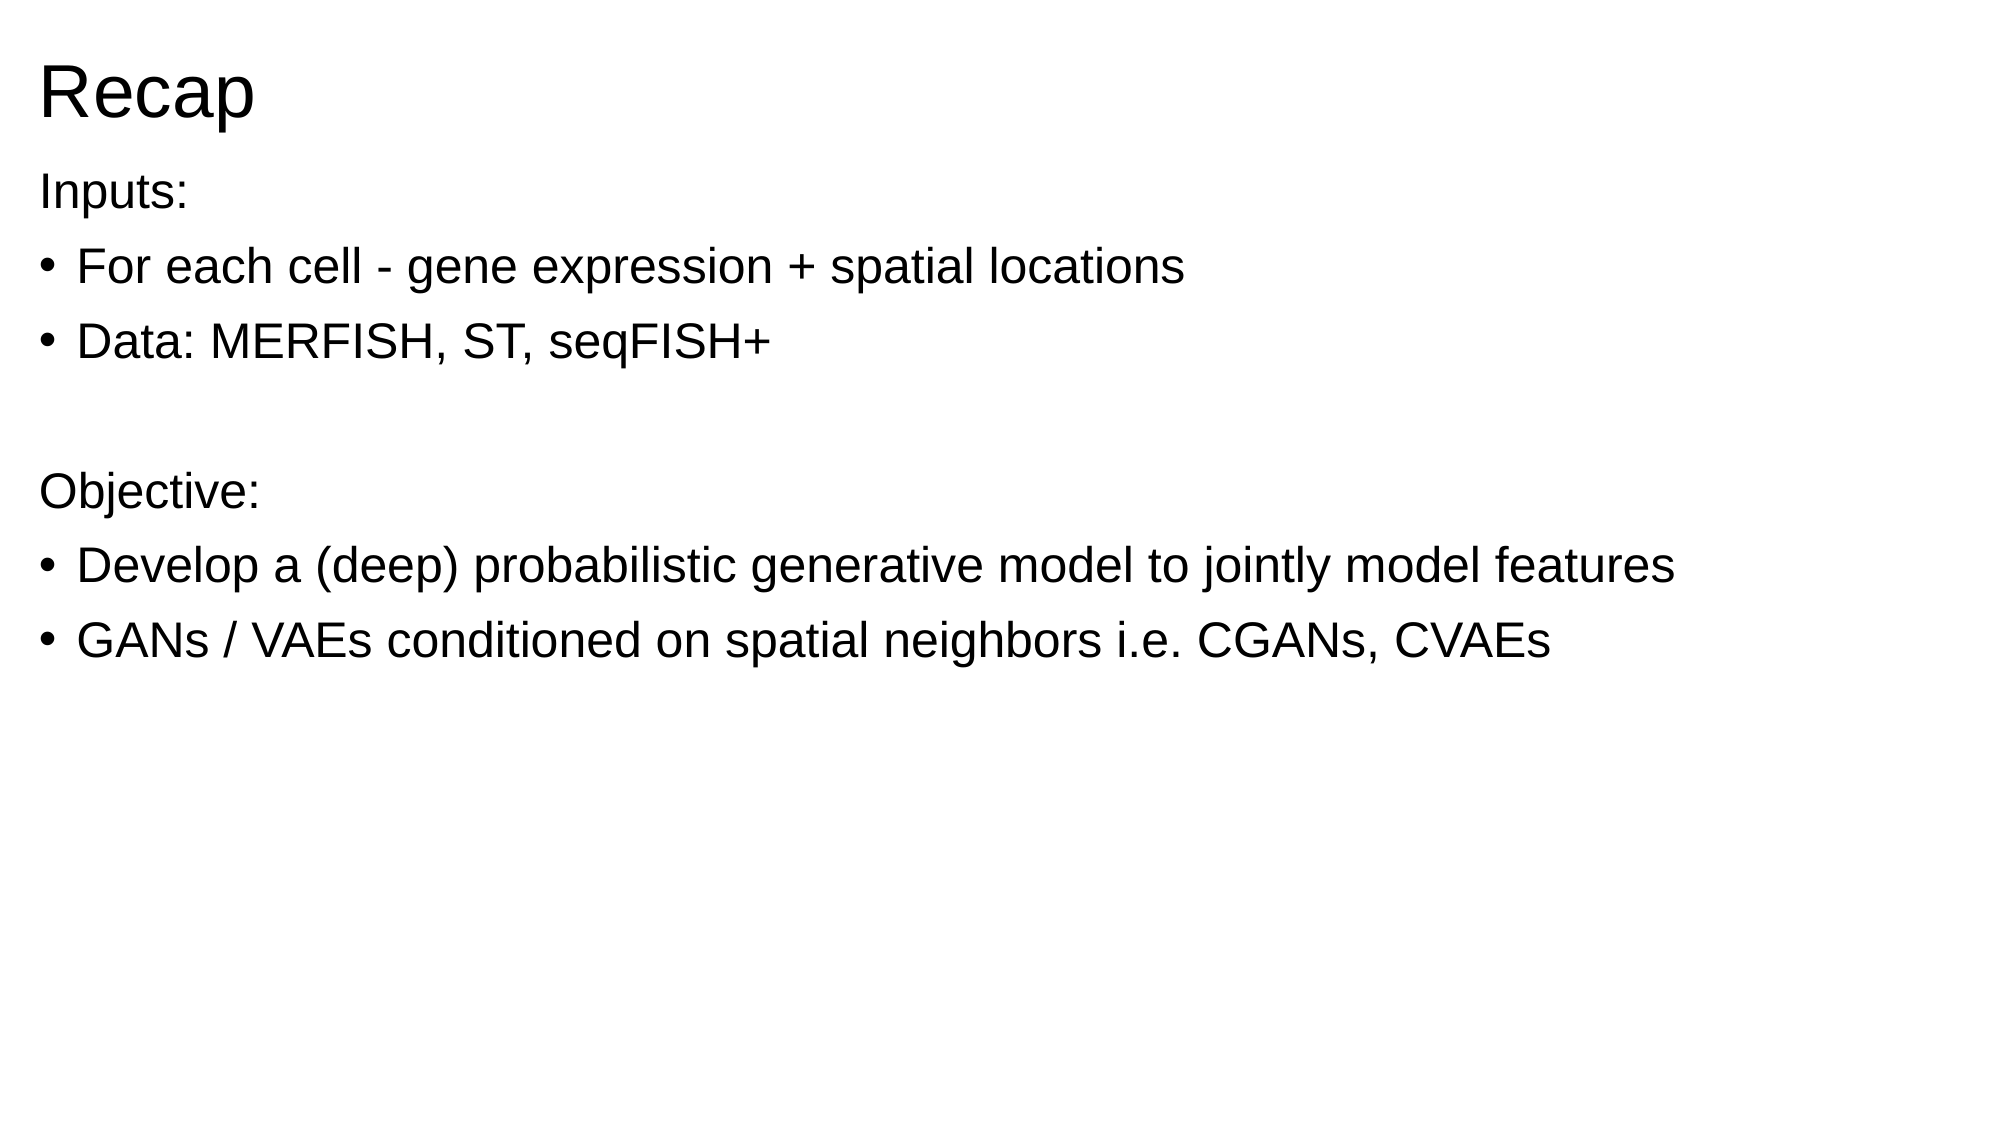

# Recap
Inputs:
For each cell - gene expression + spatial locations
Data: MERFISH, ST, seqFISH+

Objective:
Develop a (deep) probabilistic generative model to jointly model features
GANs / VAEs conditioned on spatial neighbors i.e. CGANs, CVAEs